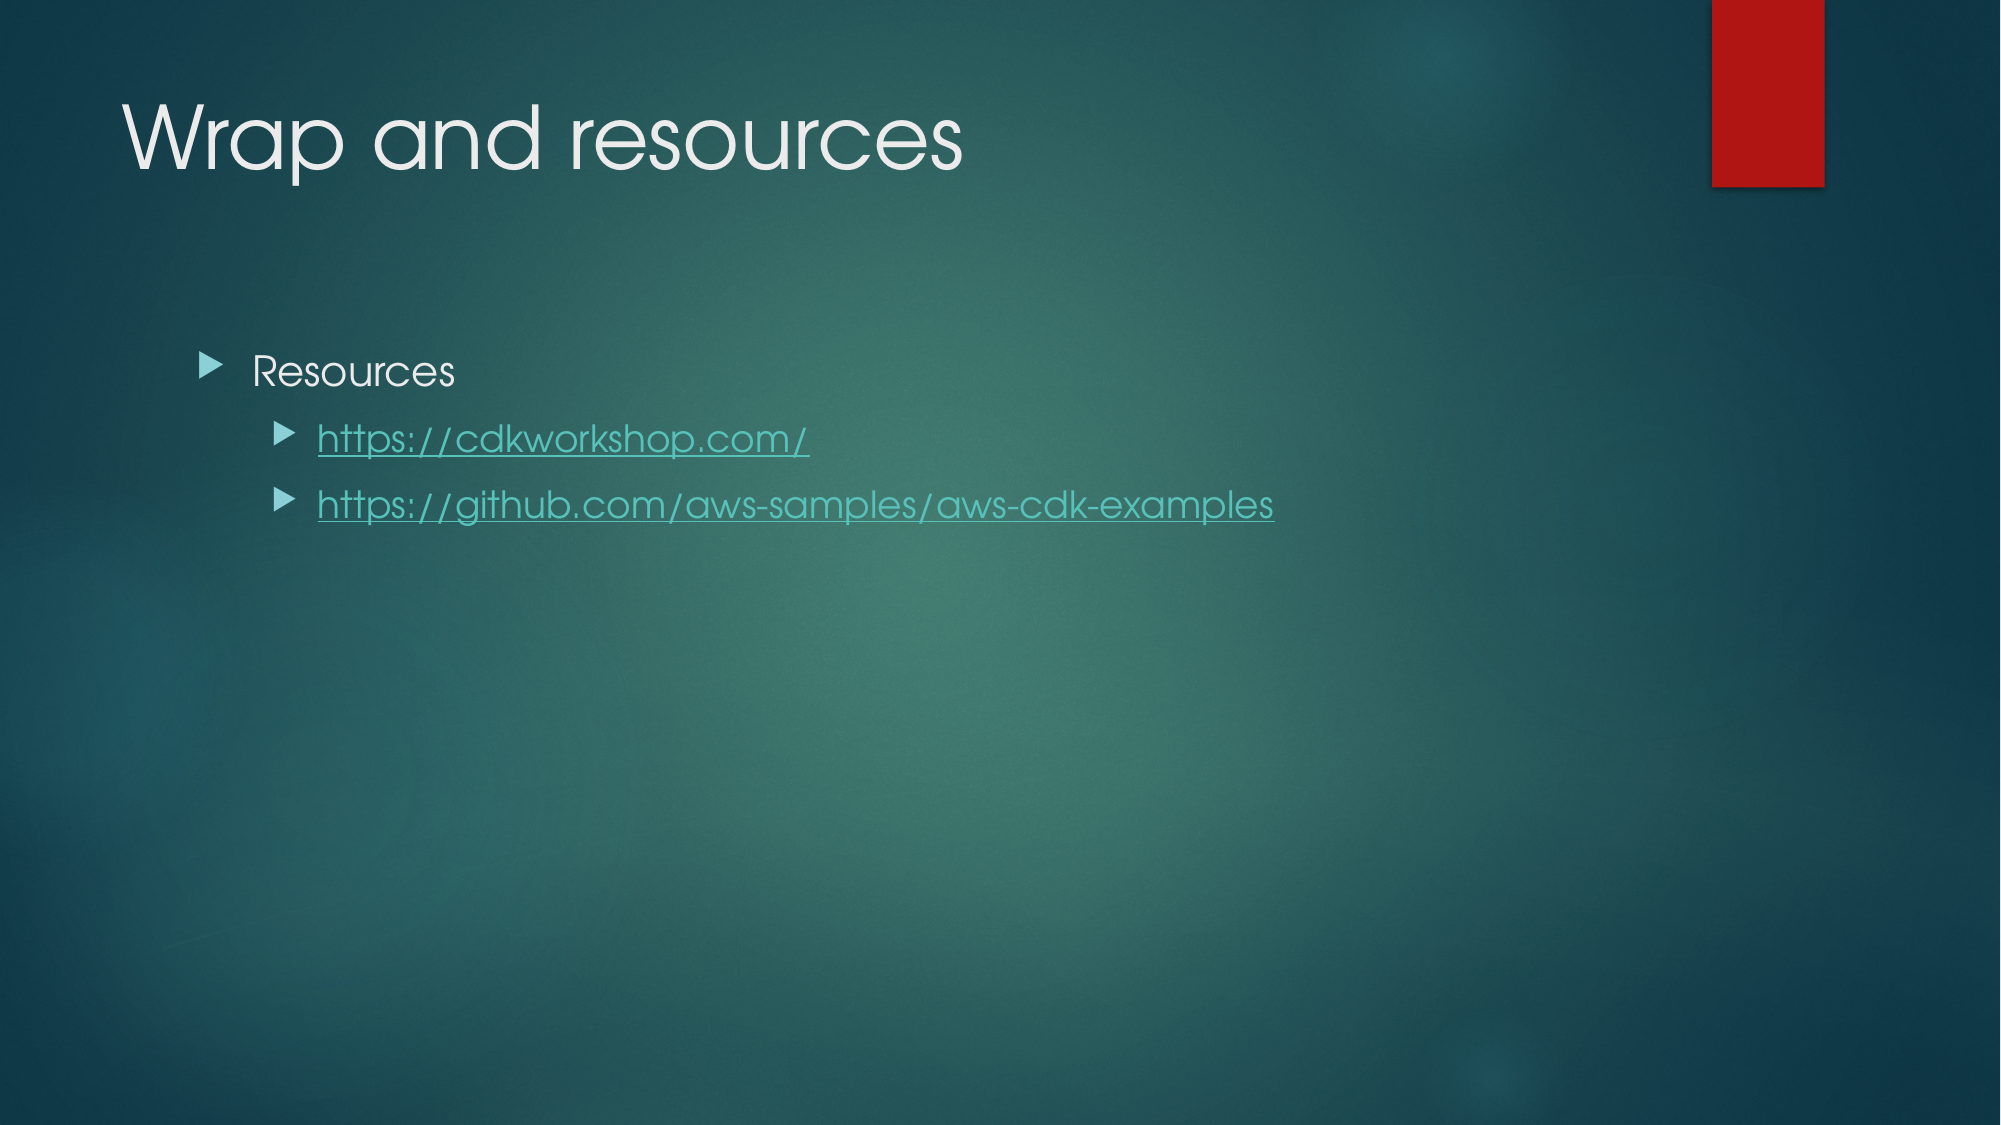

# Wrap and resources
Resources
https://cdkworkshop.com/
https://github.com/aws-samples/aws-cdk-examples